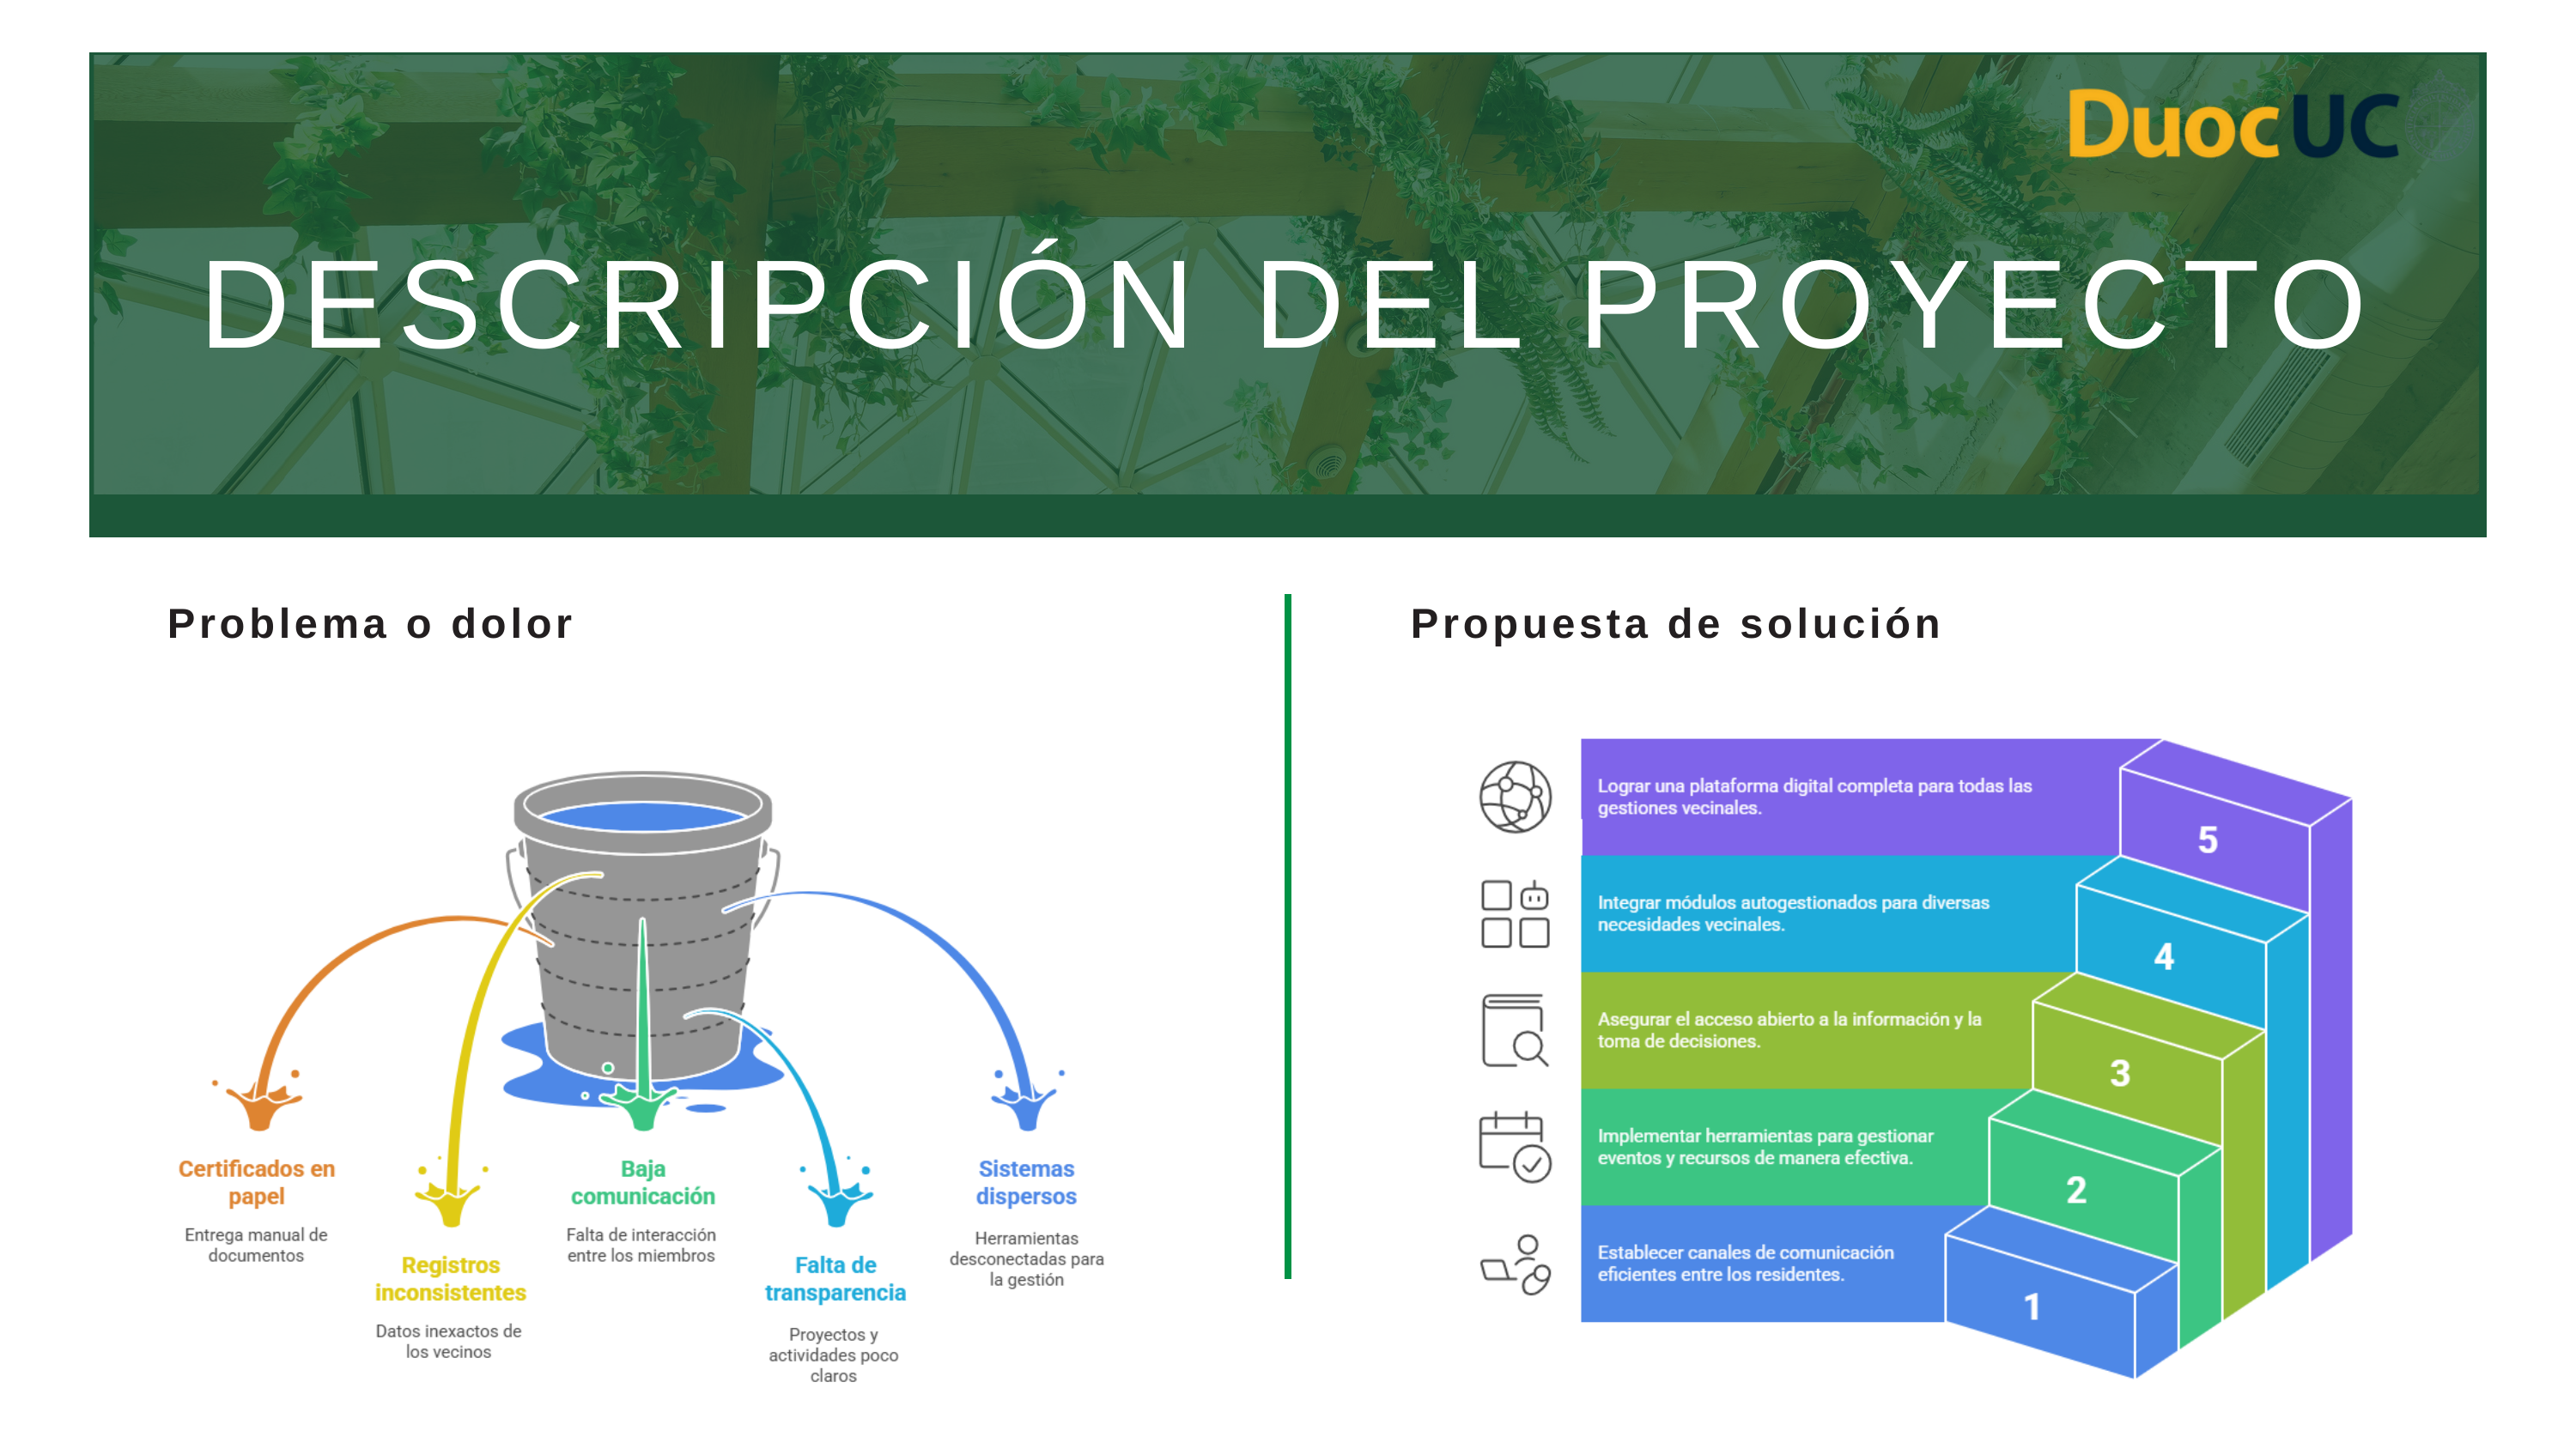

DESCRIPCIÓN DEL PROYECTO
Introduce the company's main competitors.

Problema o dolor
Propuesta de solución